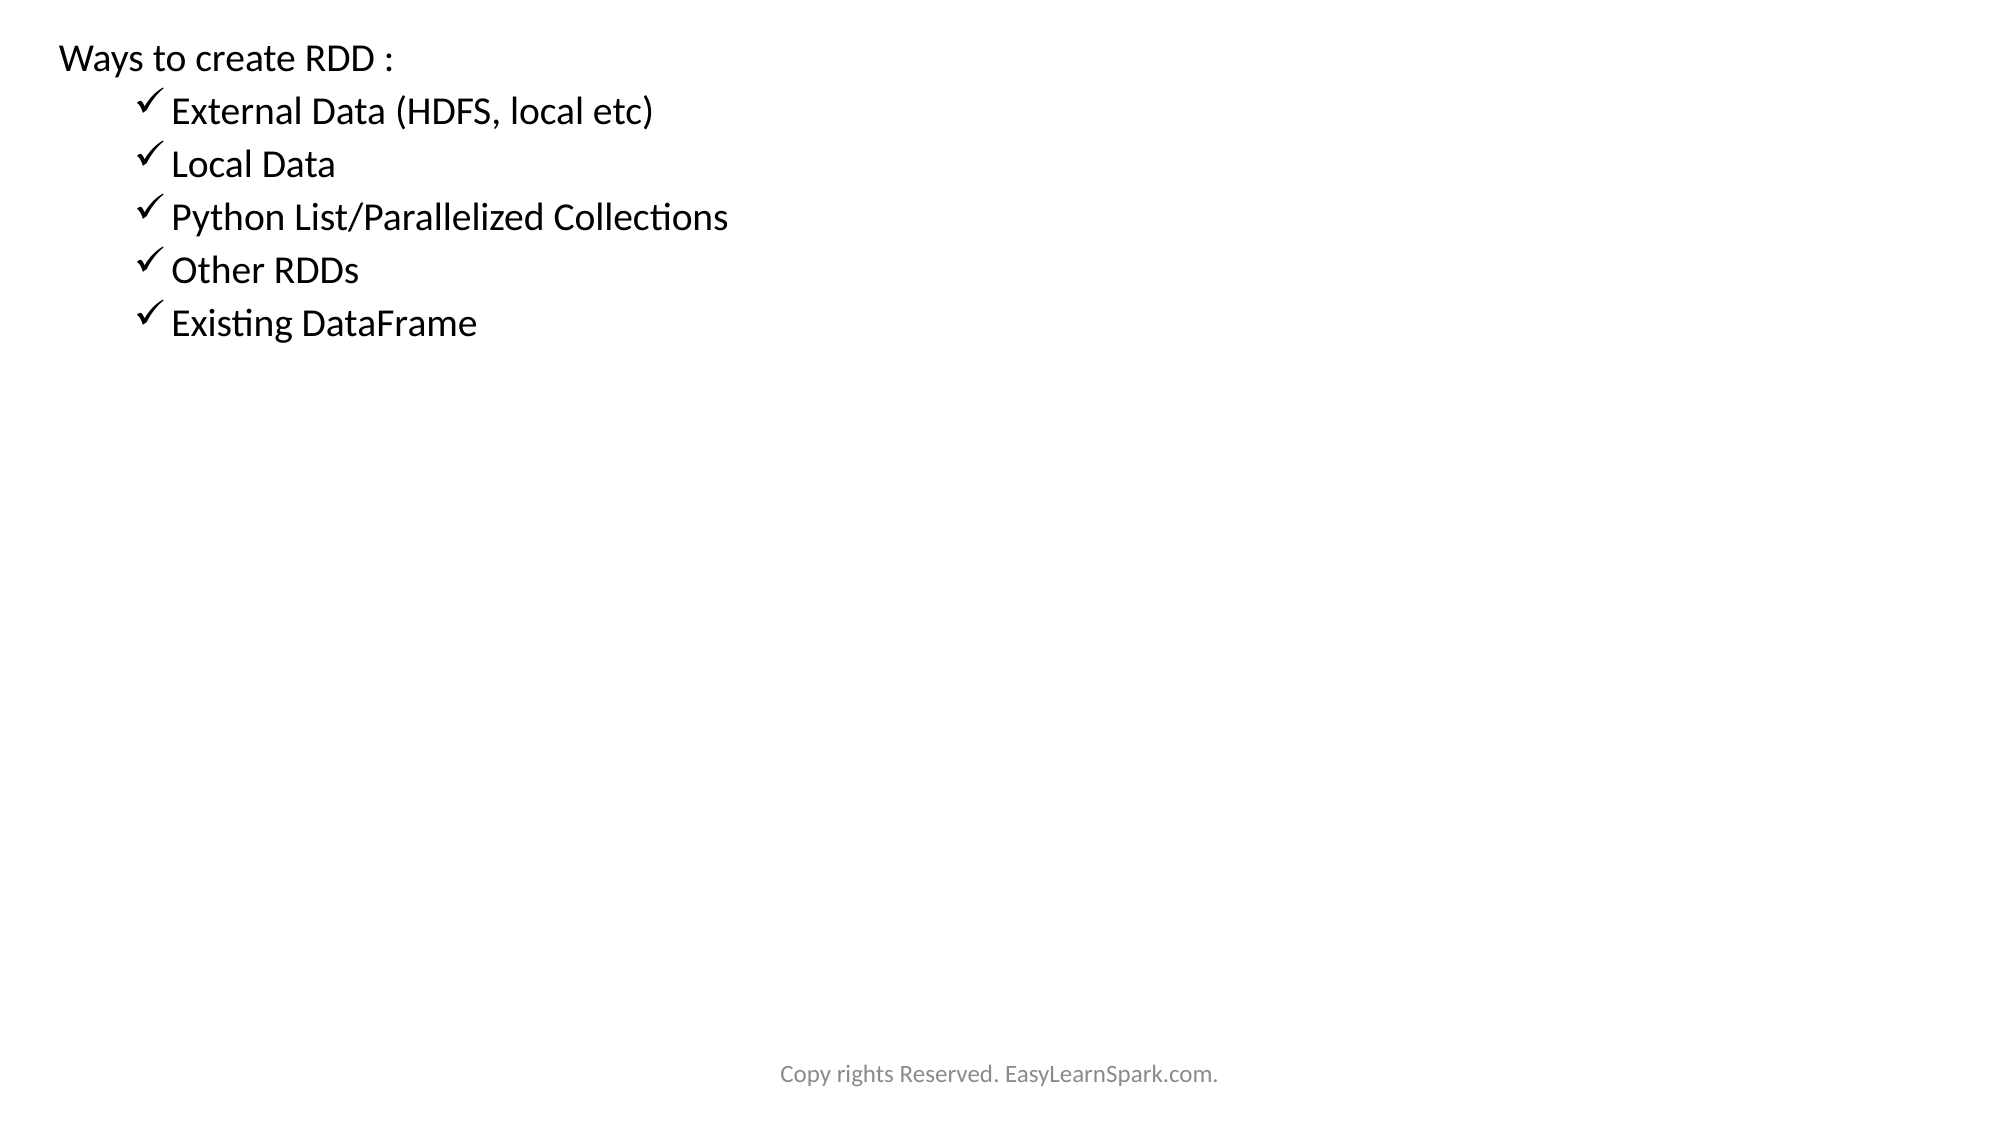

Ways to create RDD :
External Data (HDFS, local etc)
Local Data
Python List/Parallelized Collections
Other RDDs
Existing DataFrame
Copy rights Reserved. EasyLearnSpark.com.